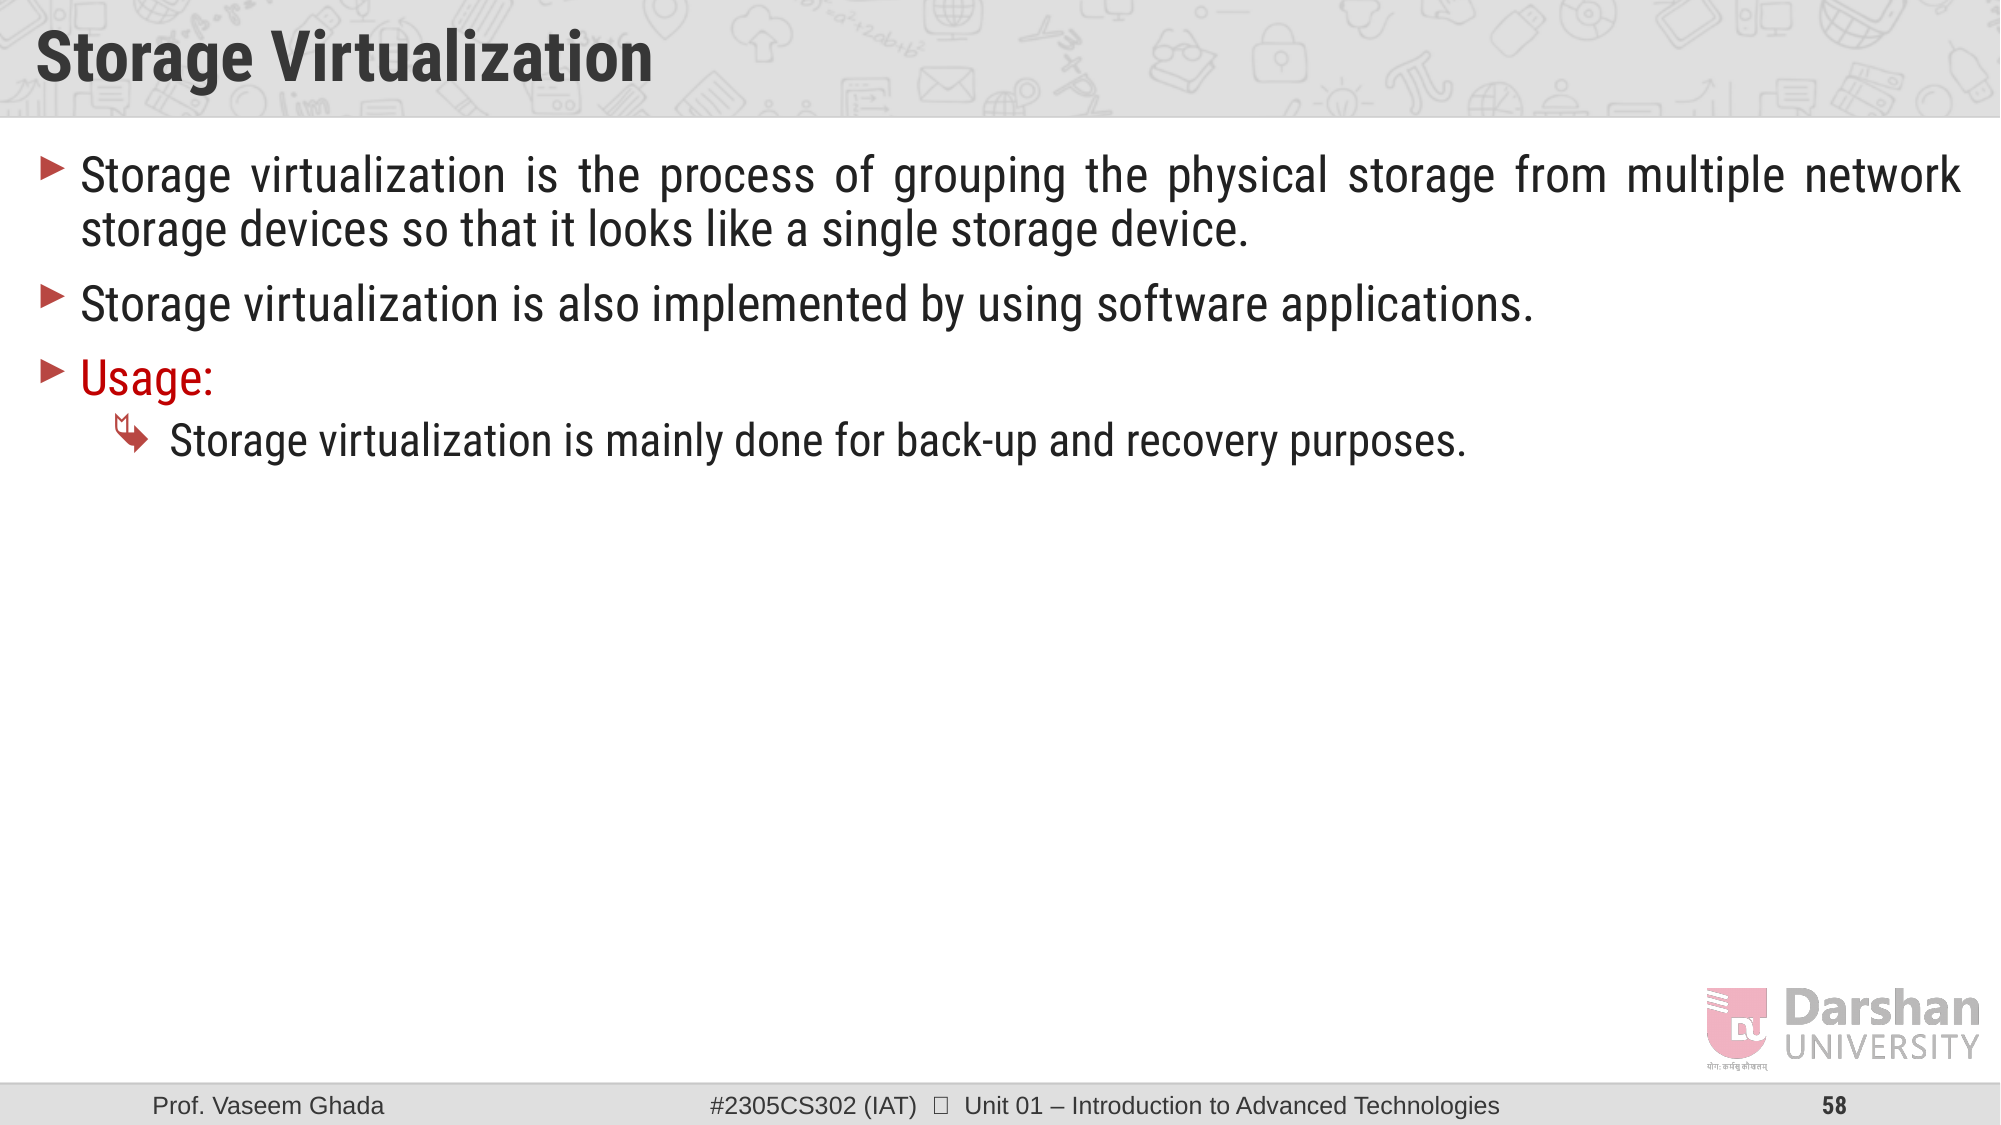

# Storage Virtualization
Storage virtualization is the process of grouping the physical storage from multiple network storage devices so that it looks like a single storage device.
Storage virtualization is also implemented by using software applications.
Usage:
Storage virtualization is mainly done for back-up and recovery purposes.